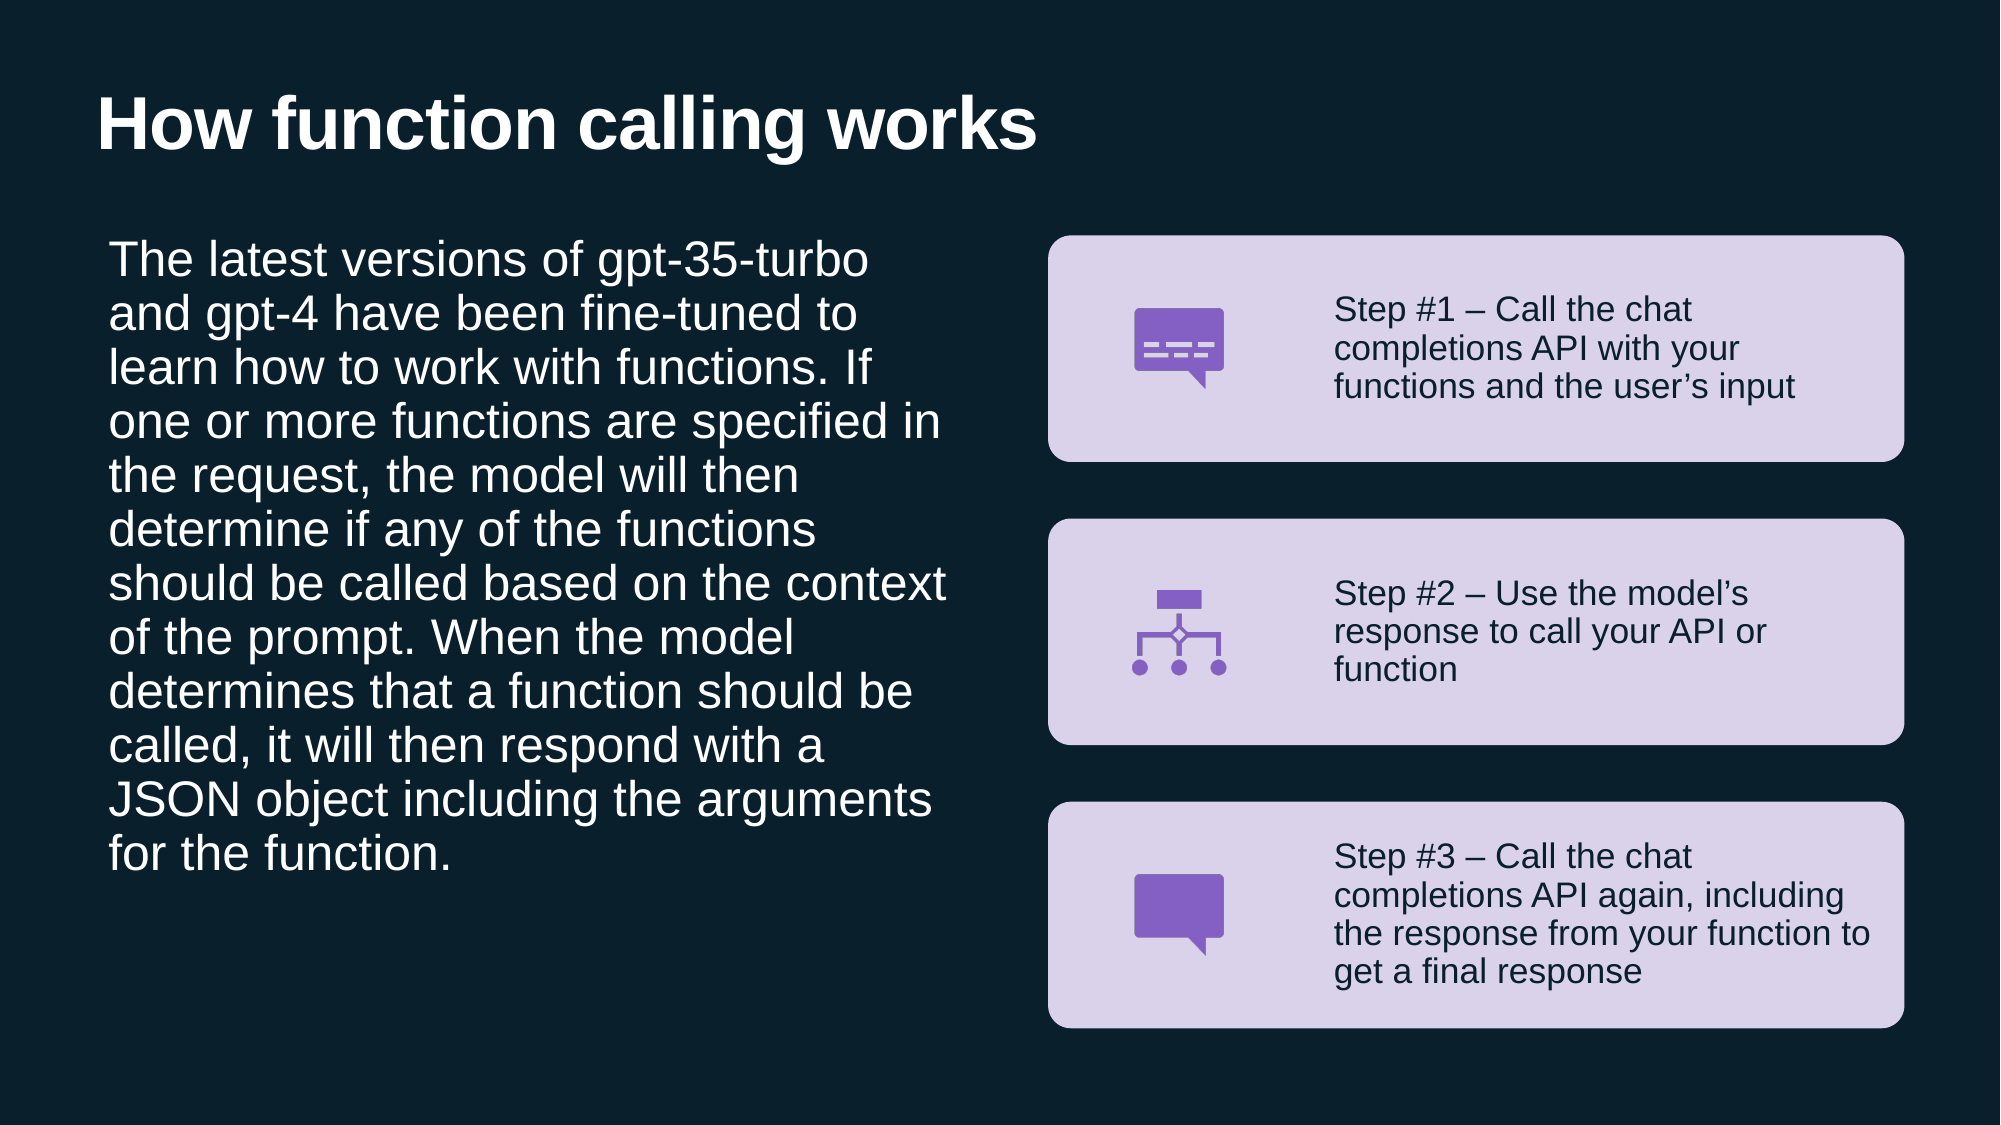

# How function calling works
The latest versions of gpt-35-turbo and gpt-4 have been fine-tuned to learn how to work with functions. If one or more functions are specified in the request, the model will then determine if any of the functions should be called based on the context of the prompt. When the model determines that a function should be called, it will then respond with a JSON object including the arguments for the function.
Step #1 – Call the chat completions API with your functions and the user’s input
Step #2 – Use the model’s response to call your API or function
Step #3 – Call the chat completions API again, including the response from your function to get a final response